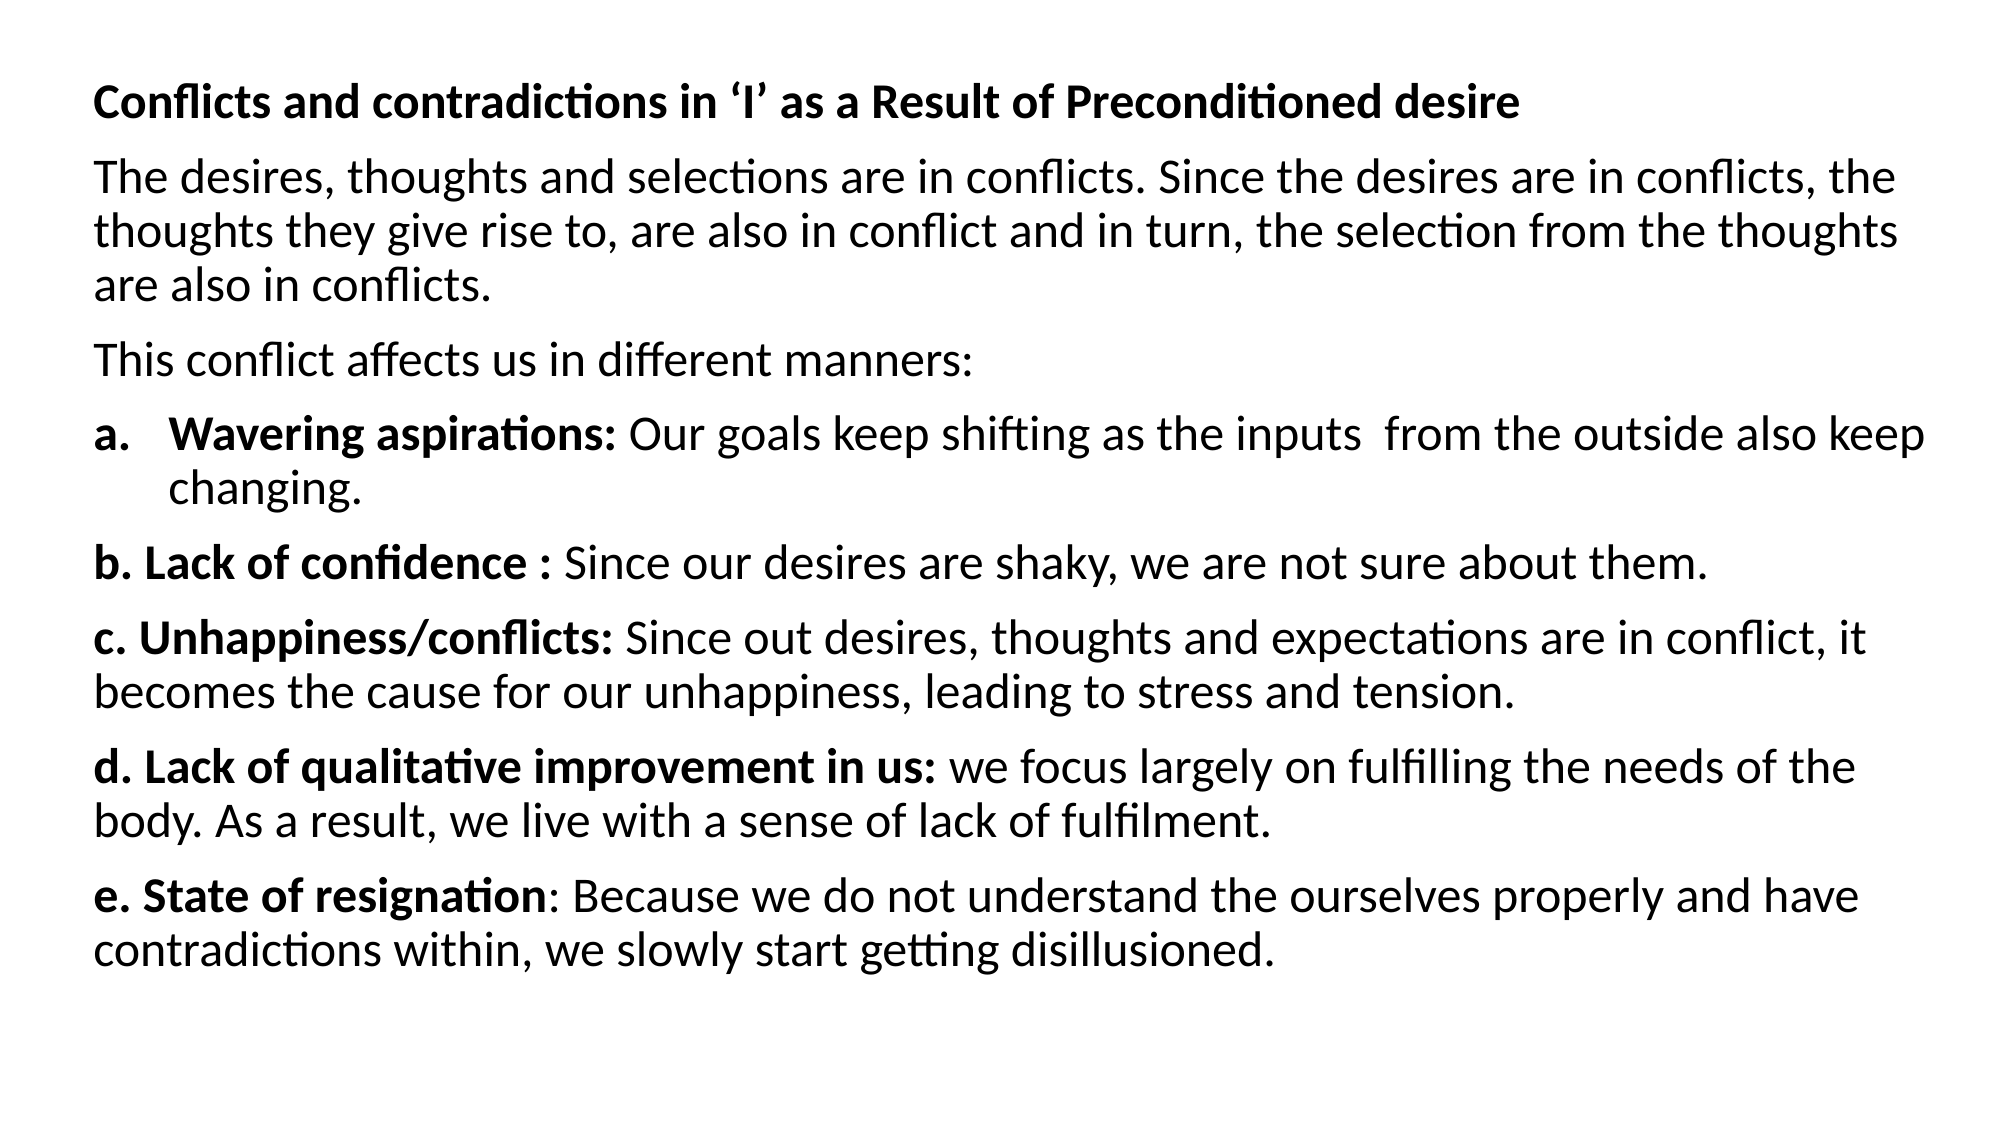

Conflicts and contradictions in ‘I’ as a Result of Preconditioned desire
The desires, thoughts and selections are in conflicts. Since the desires are in conflicts, the thoughts they give rise to, are also in conflict and in turn, the selection from the thoughts are also in conflicts.
This conflict affects us in different manners:
Wavering aspirations: Our goals keep shifting as the inputs  from the outside also keep changing.
b. Lack of confidence : Since our desires are shaky, we are not sure about them.
c. Unhappiness/conflicts: Since out desires, thoughts and expectations are in conflict, it becomes the cause for our unhappiness, leading to stress and tension.
d. Lack of qualitative improvement in us: we focus largely on fulfilling the needs of the body. As a result, we live with a sense of lack of fulfilment.
e. State of resignation: Because we do not understand the ourselves properly and have contradictions within, we slowly start getting disillusioned.